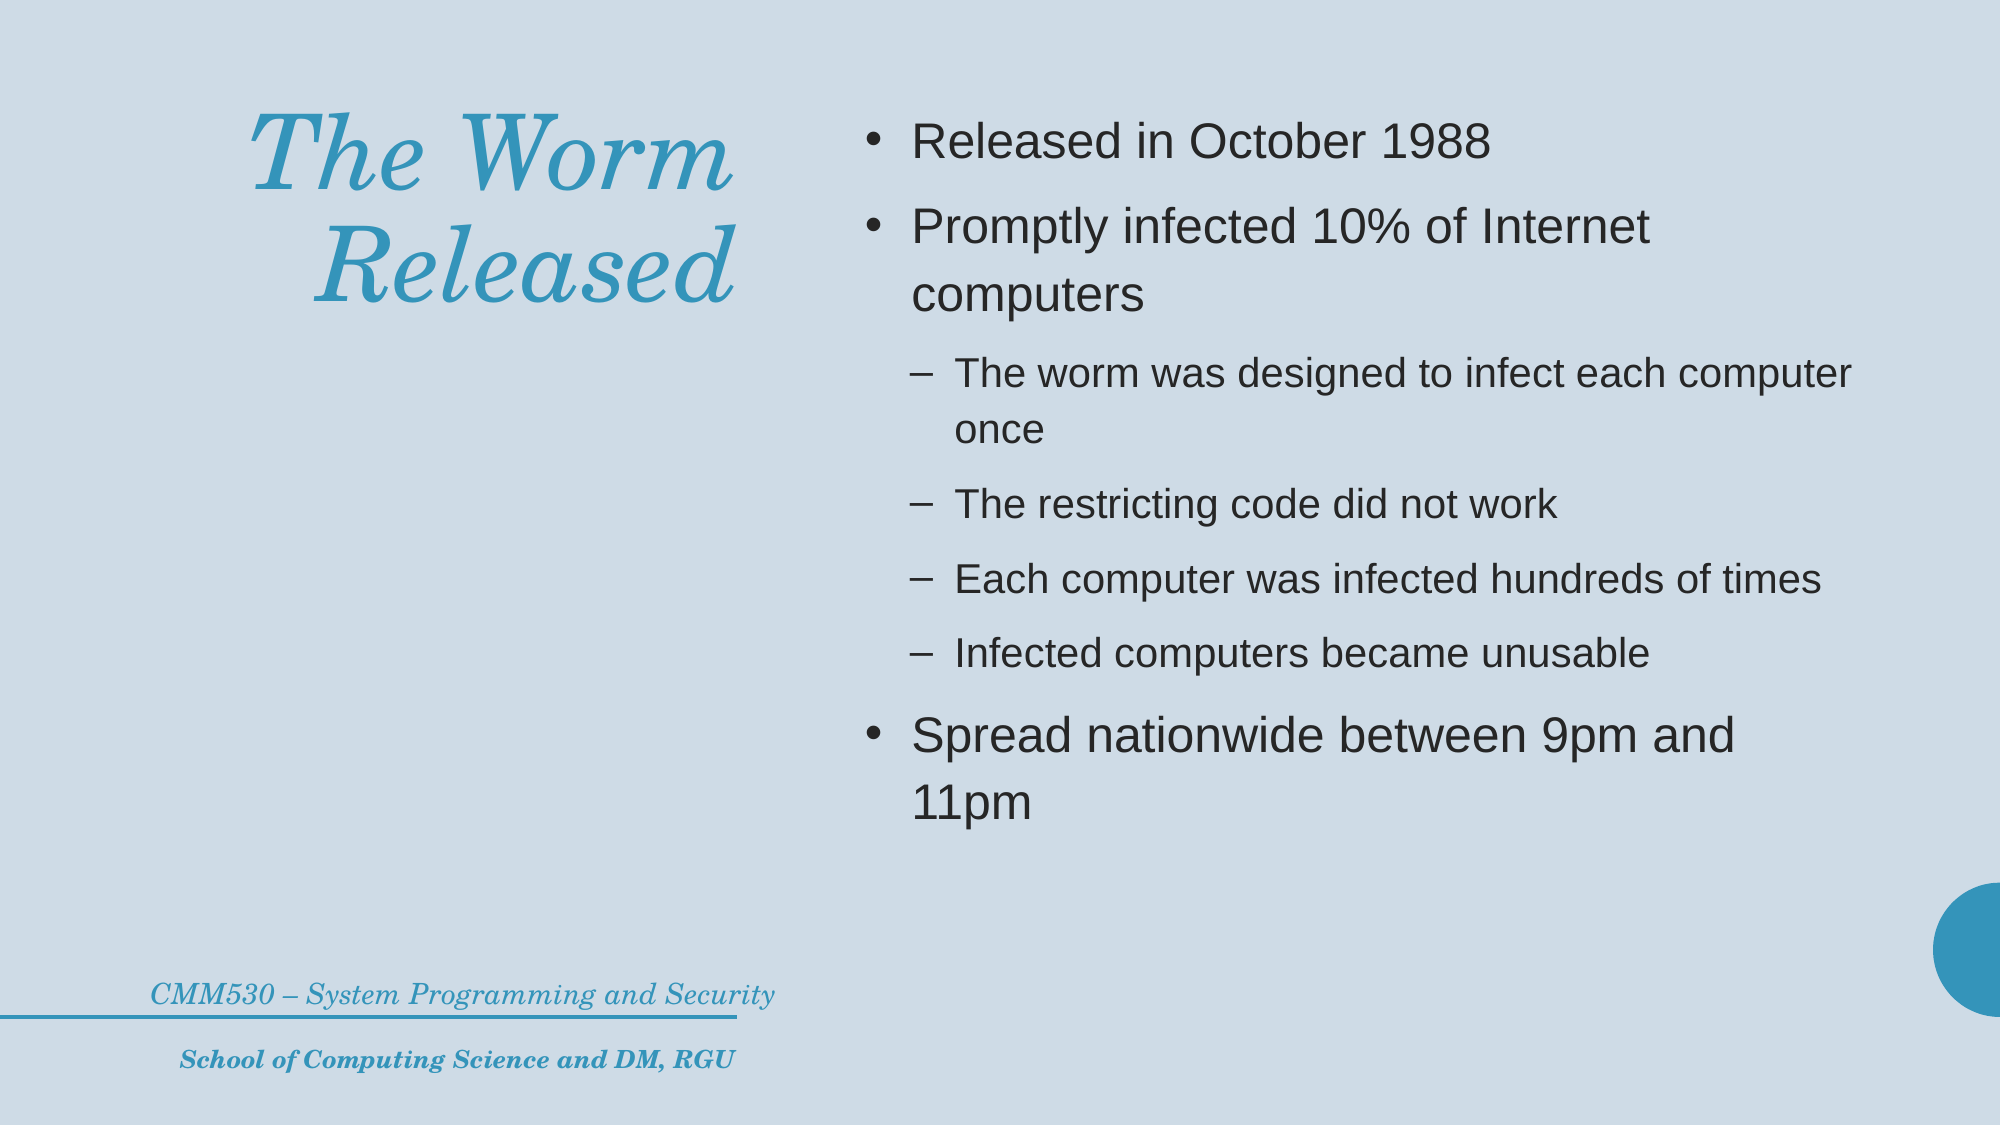

# The Worm Released
Released in October 1988
Promptly infected 10% of Internet computers
The worm was designed to infect each computer once
The restricting code did not work
Each computer was infected hundreds of times
Infected computers became unusable
Spread nationwide between 9pm and 11pm